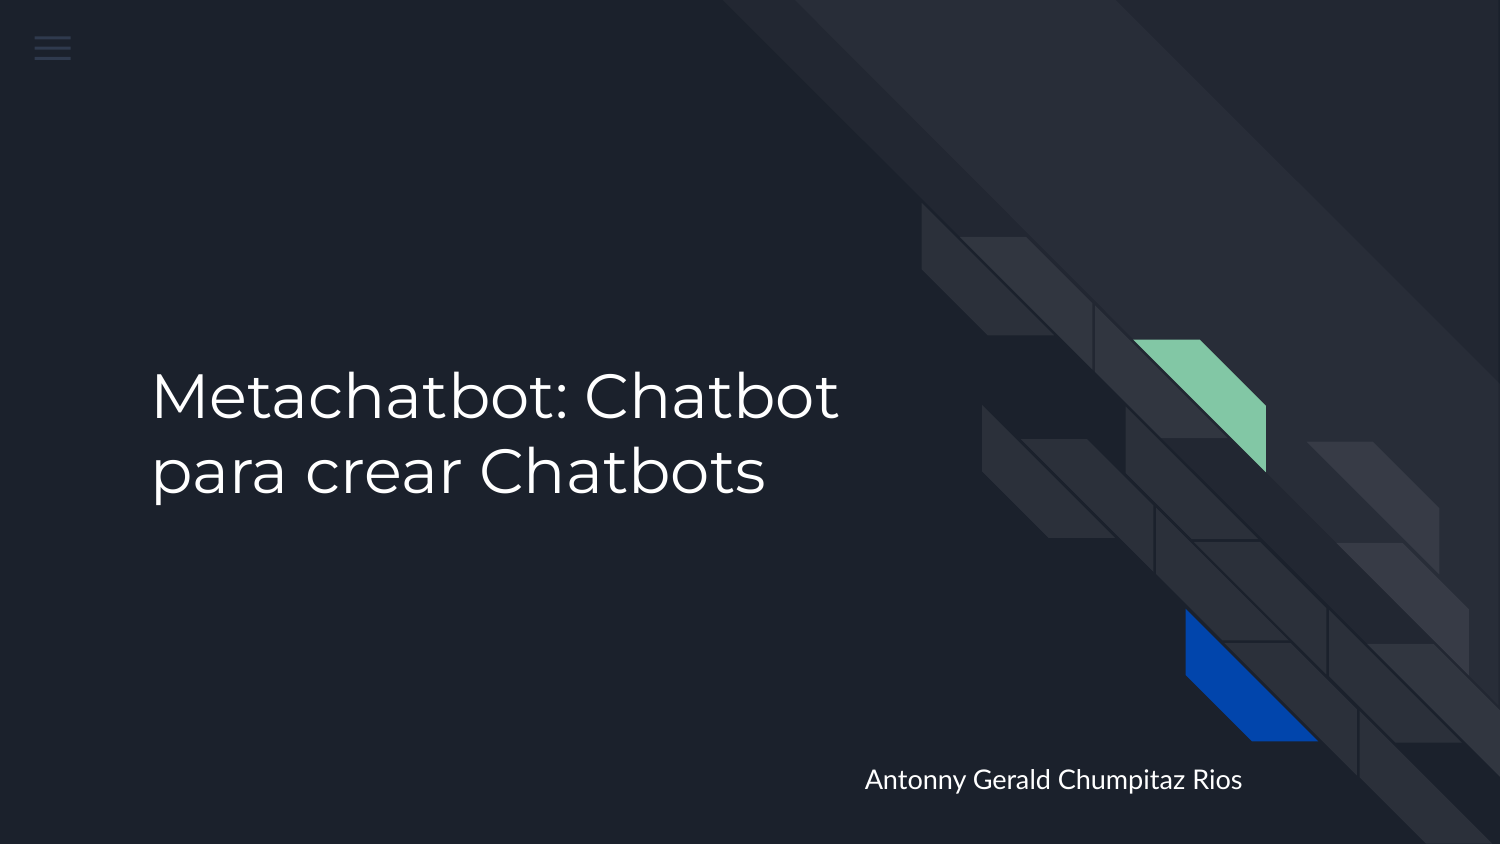

# Metachatbot: Chatbot para crear Chatbots
Antonny Gerald Chumpitaz Rios